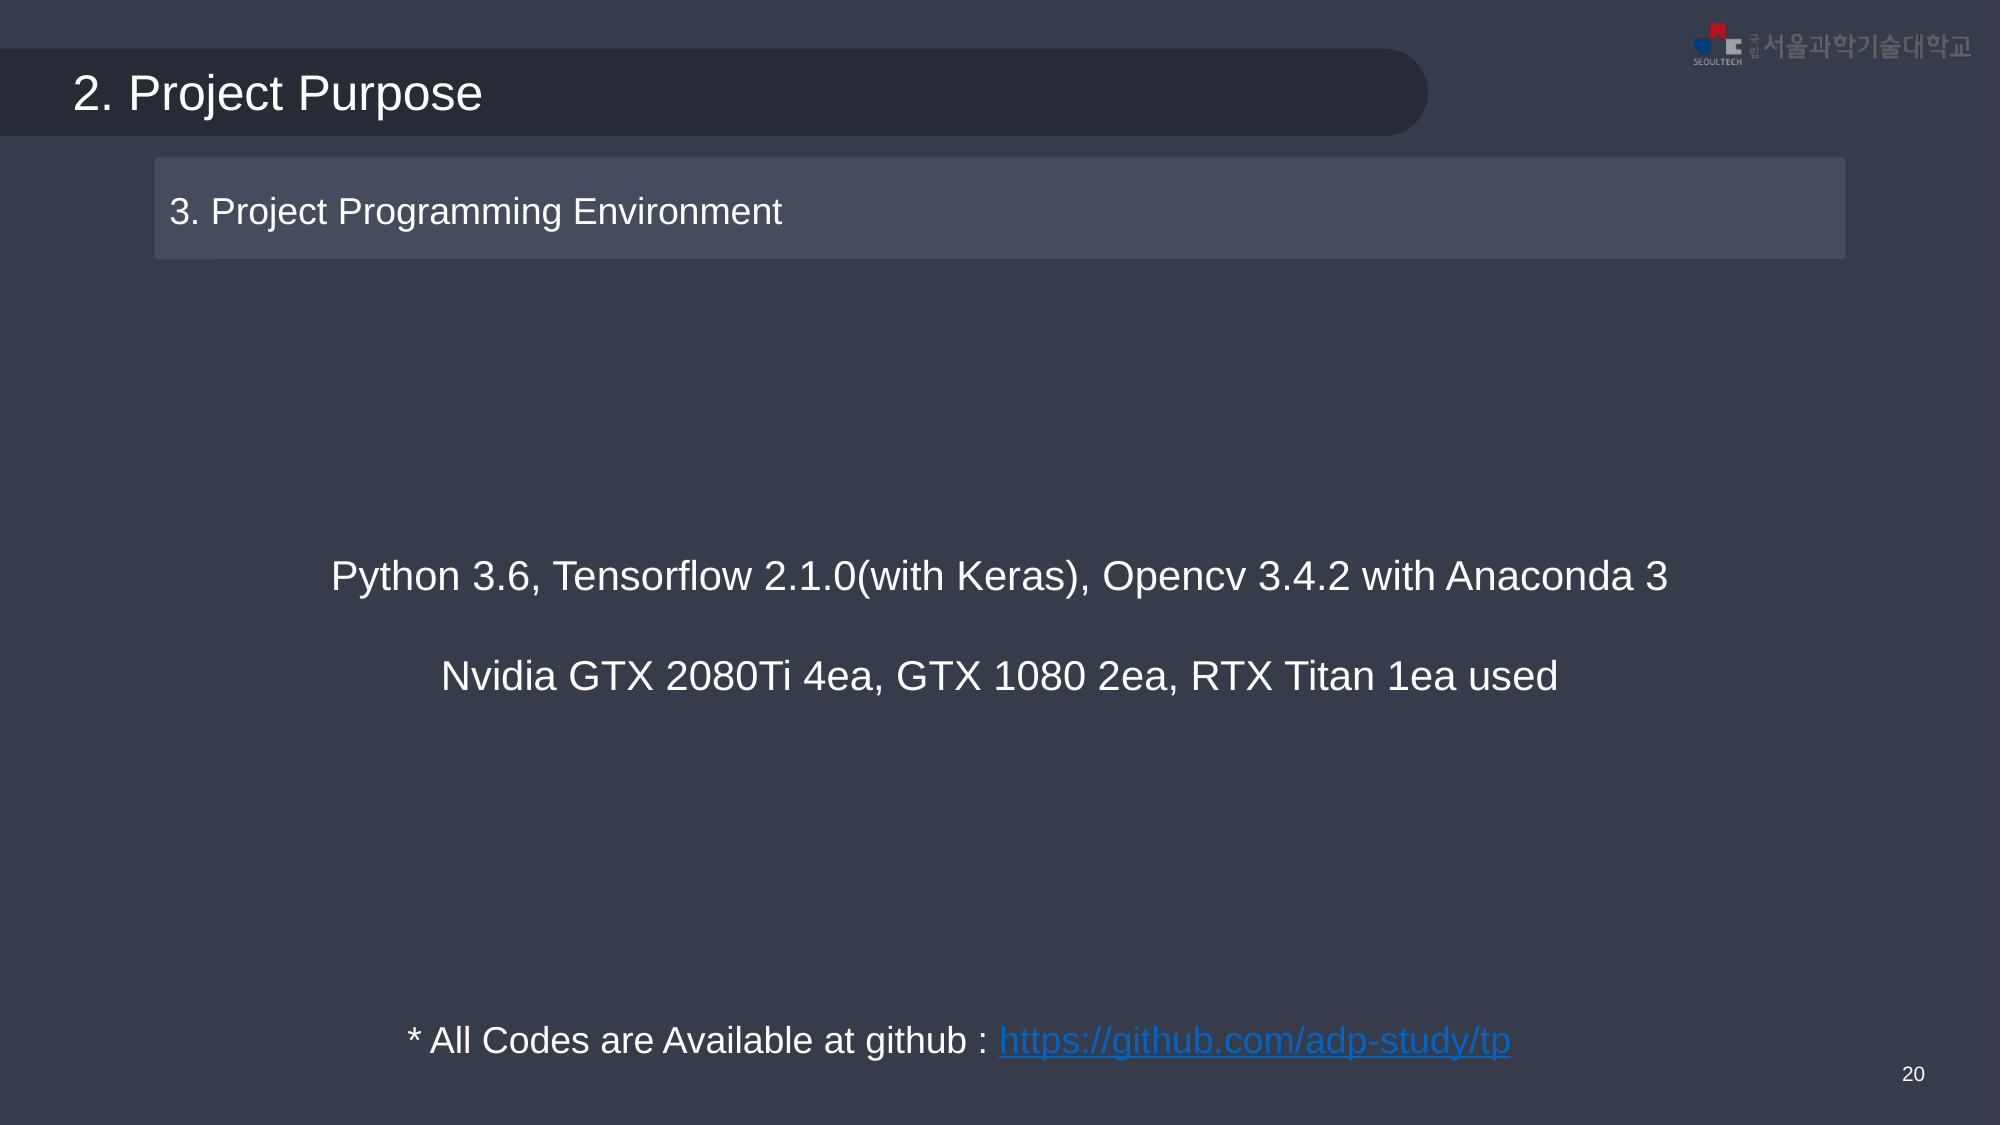

2. Project Purpose

3. Project Programming Environment

Python 3.6, Tensorflow 2.1.0(with Keras), Opencv 3.4.2 with Anaconda 3

Nvidia GTX 2080Ti 4ea, GTX 1080 2ea, RTX Titan 1ea used

* All Codes are Available at github : https://github.com/adp-study/tp
20